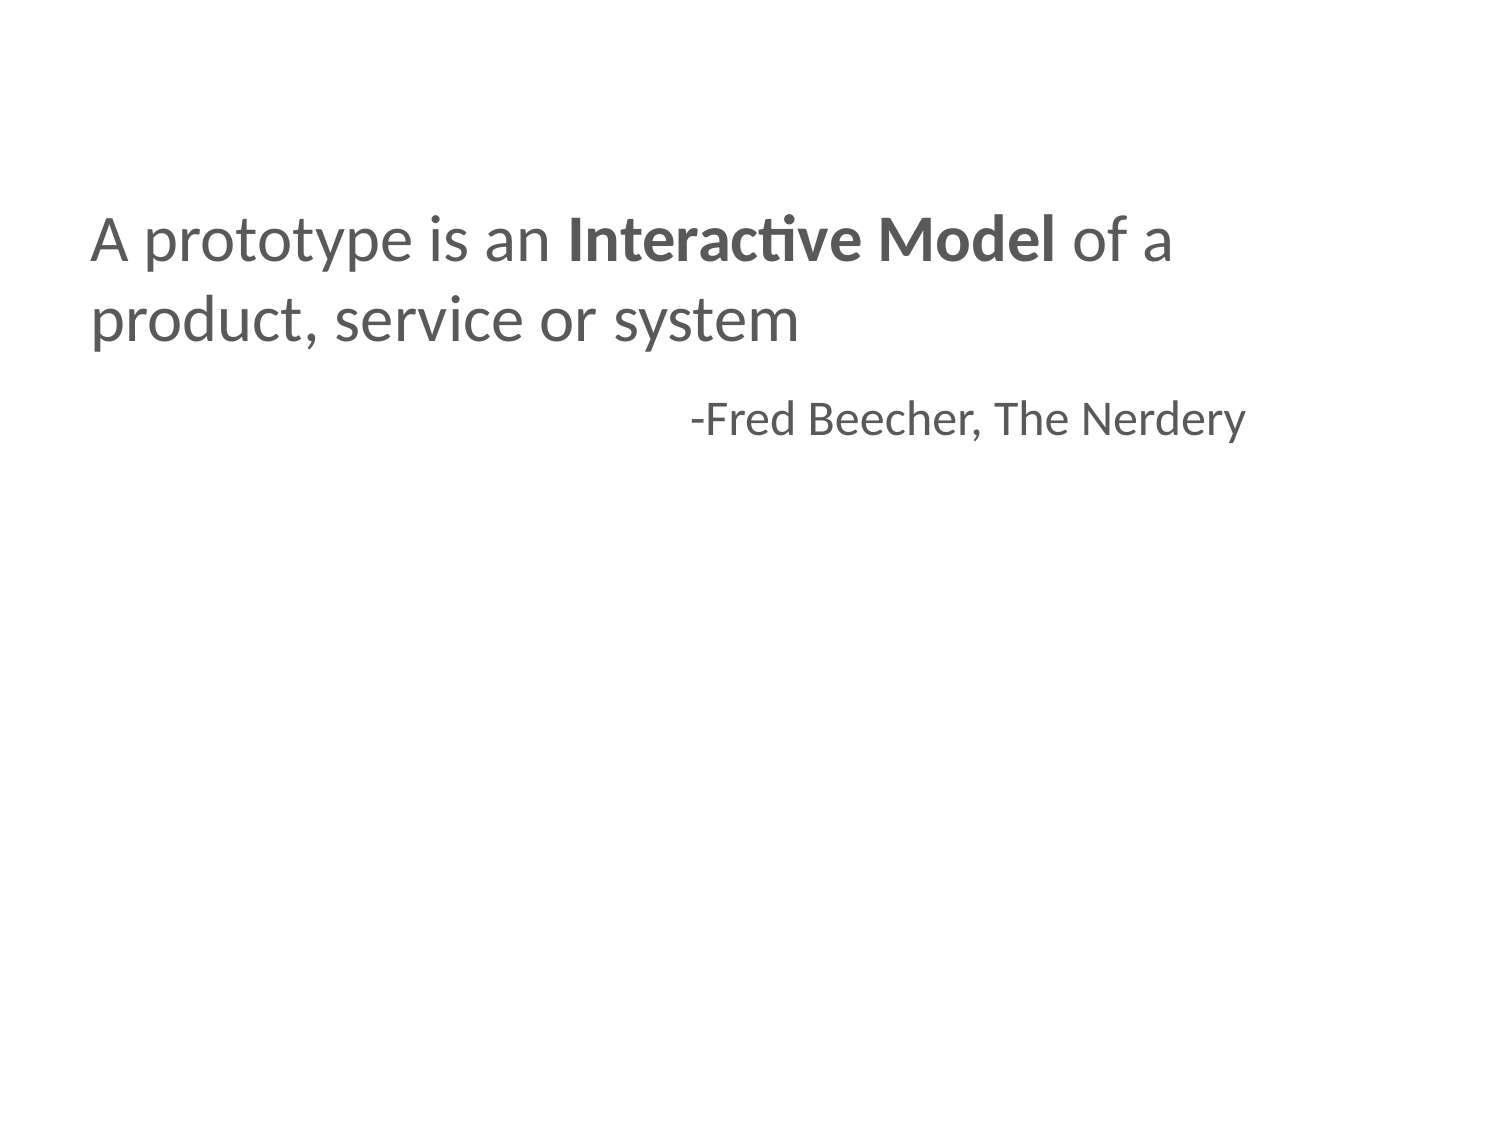

A prototype is an Interactive Model of a product, service or system
					-Fred Beecher, The Nerdery